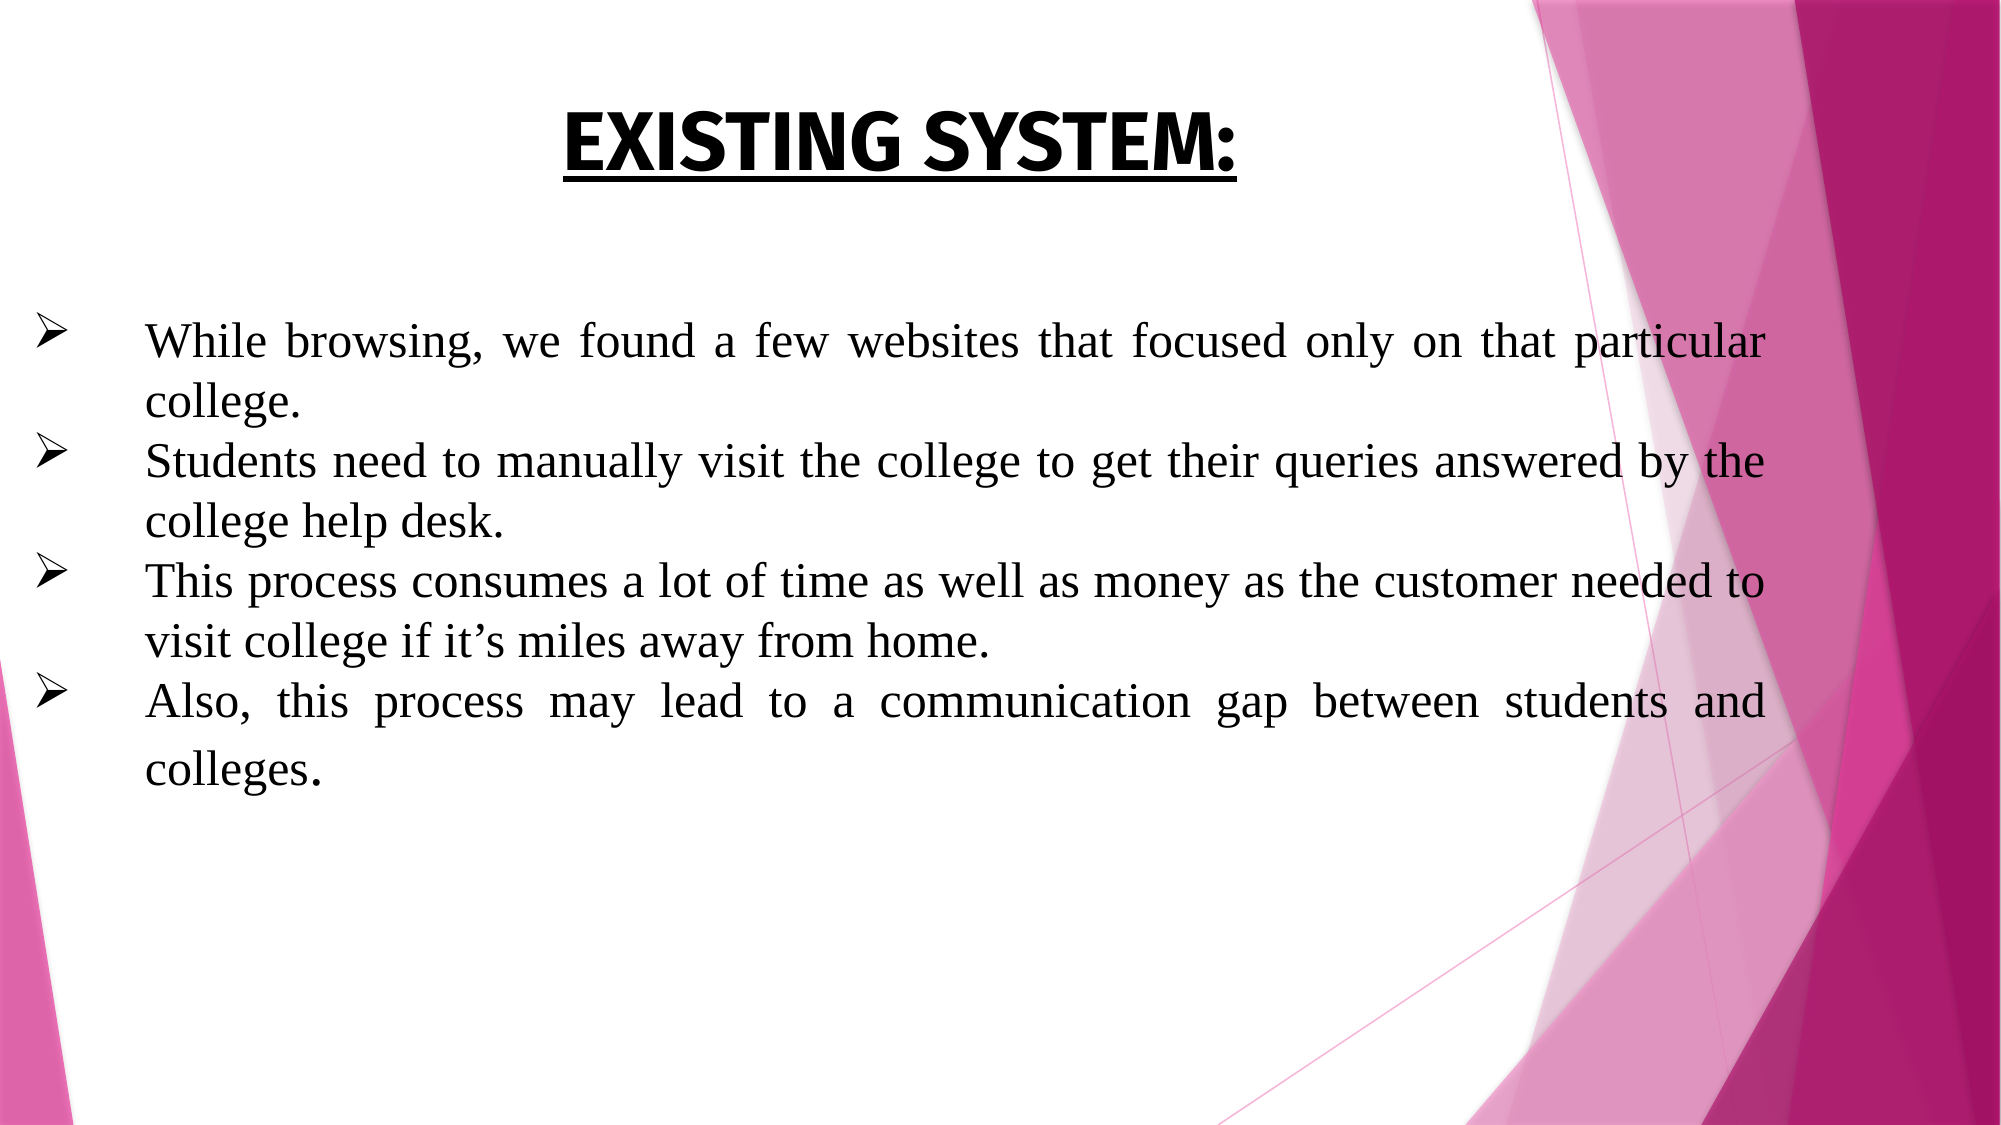

EXISTING SYSTEM:

While browsing, we found a few websites that focused only on that particular college.
Students need to manually visit the college to get their queries answered by the college help desk.
This process consumes a lot of time as well as money as the customer needed to visit college if it’s miles away from home.
Also, this process may lead to a communication gap between students and colleges.